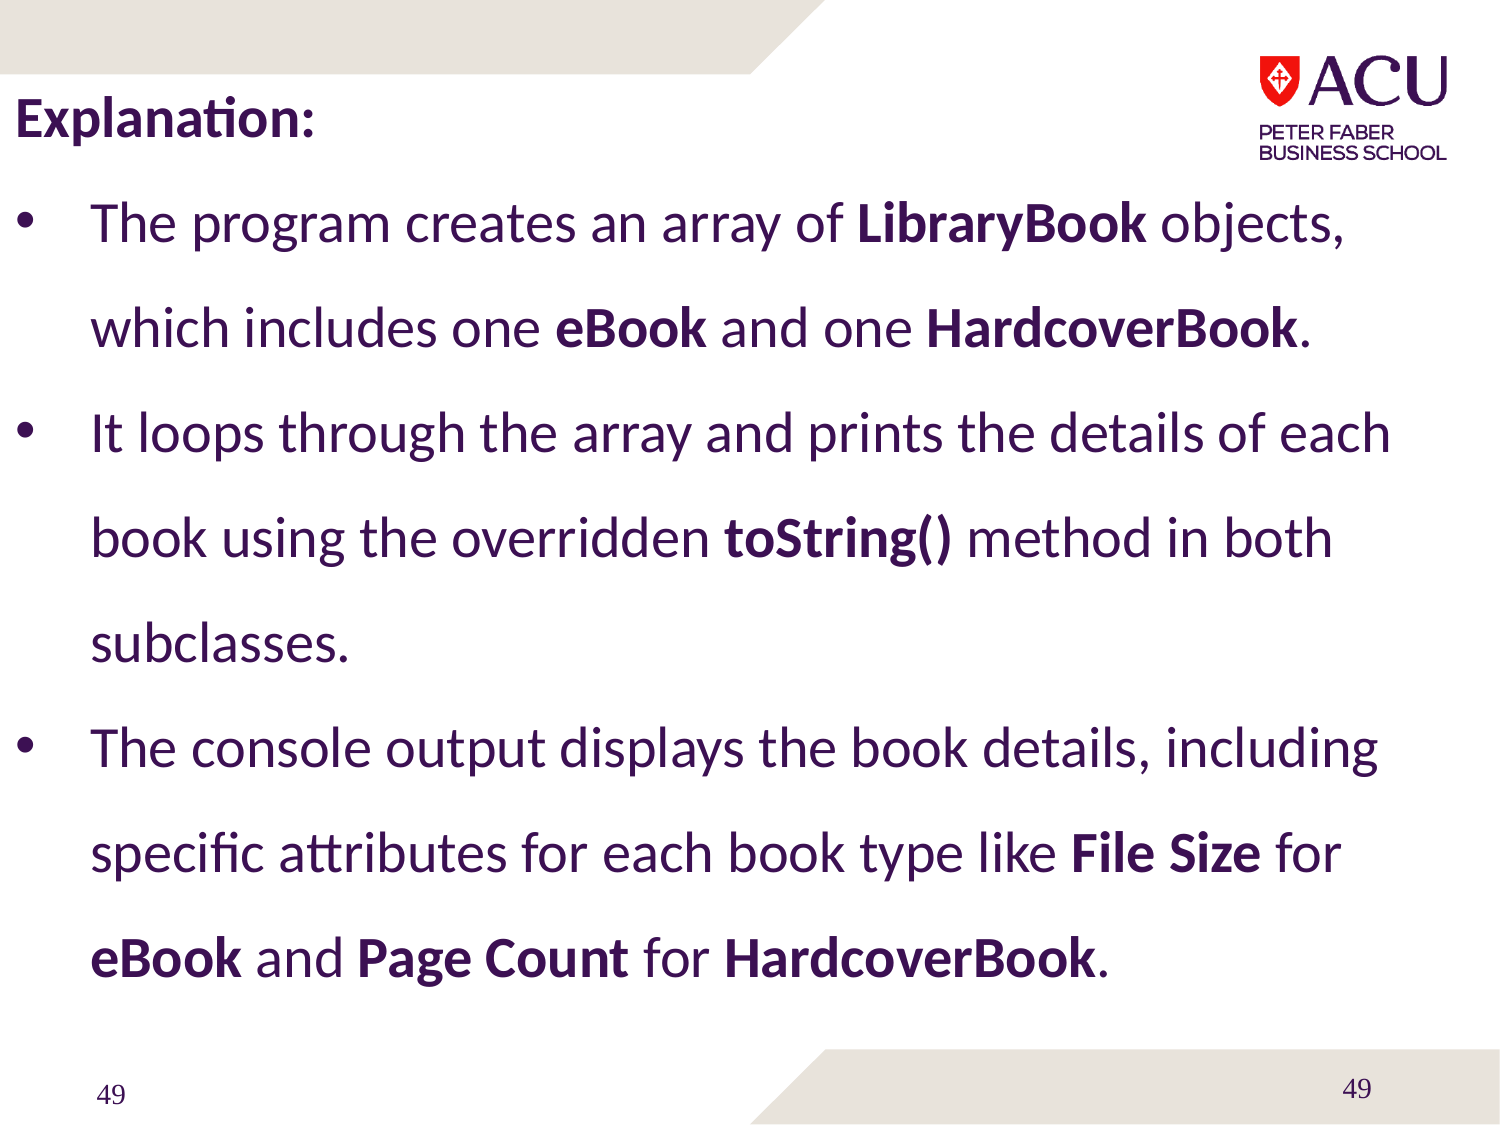

Explanation:
The program creates an array of LibraryBook objects, which includes one eBook and one HardcoverBook.
It loops through the array and prints the details of each book using the overridden toString() method in both subclasses.
The console output displays the book details, including specific attributes for each book type like File Size for eBook and Page Count for HardcoverBook.
49
49